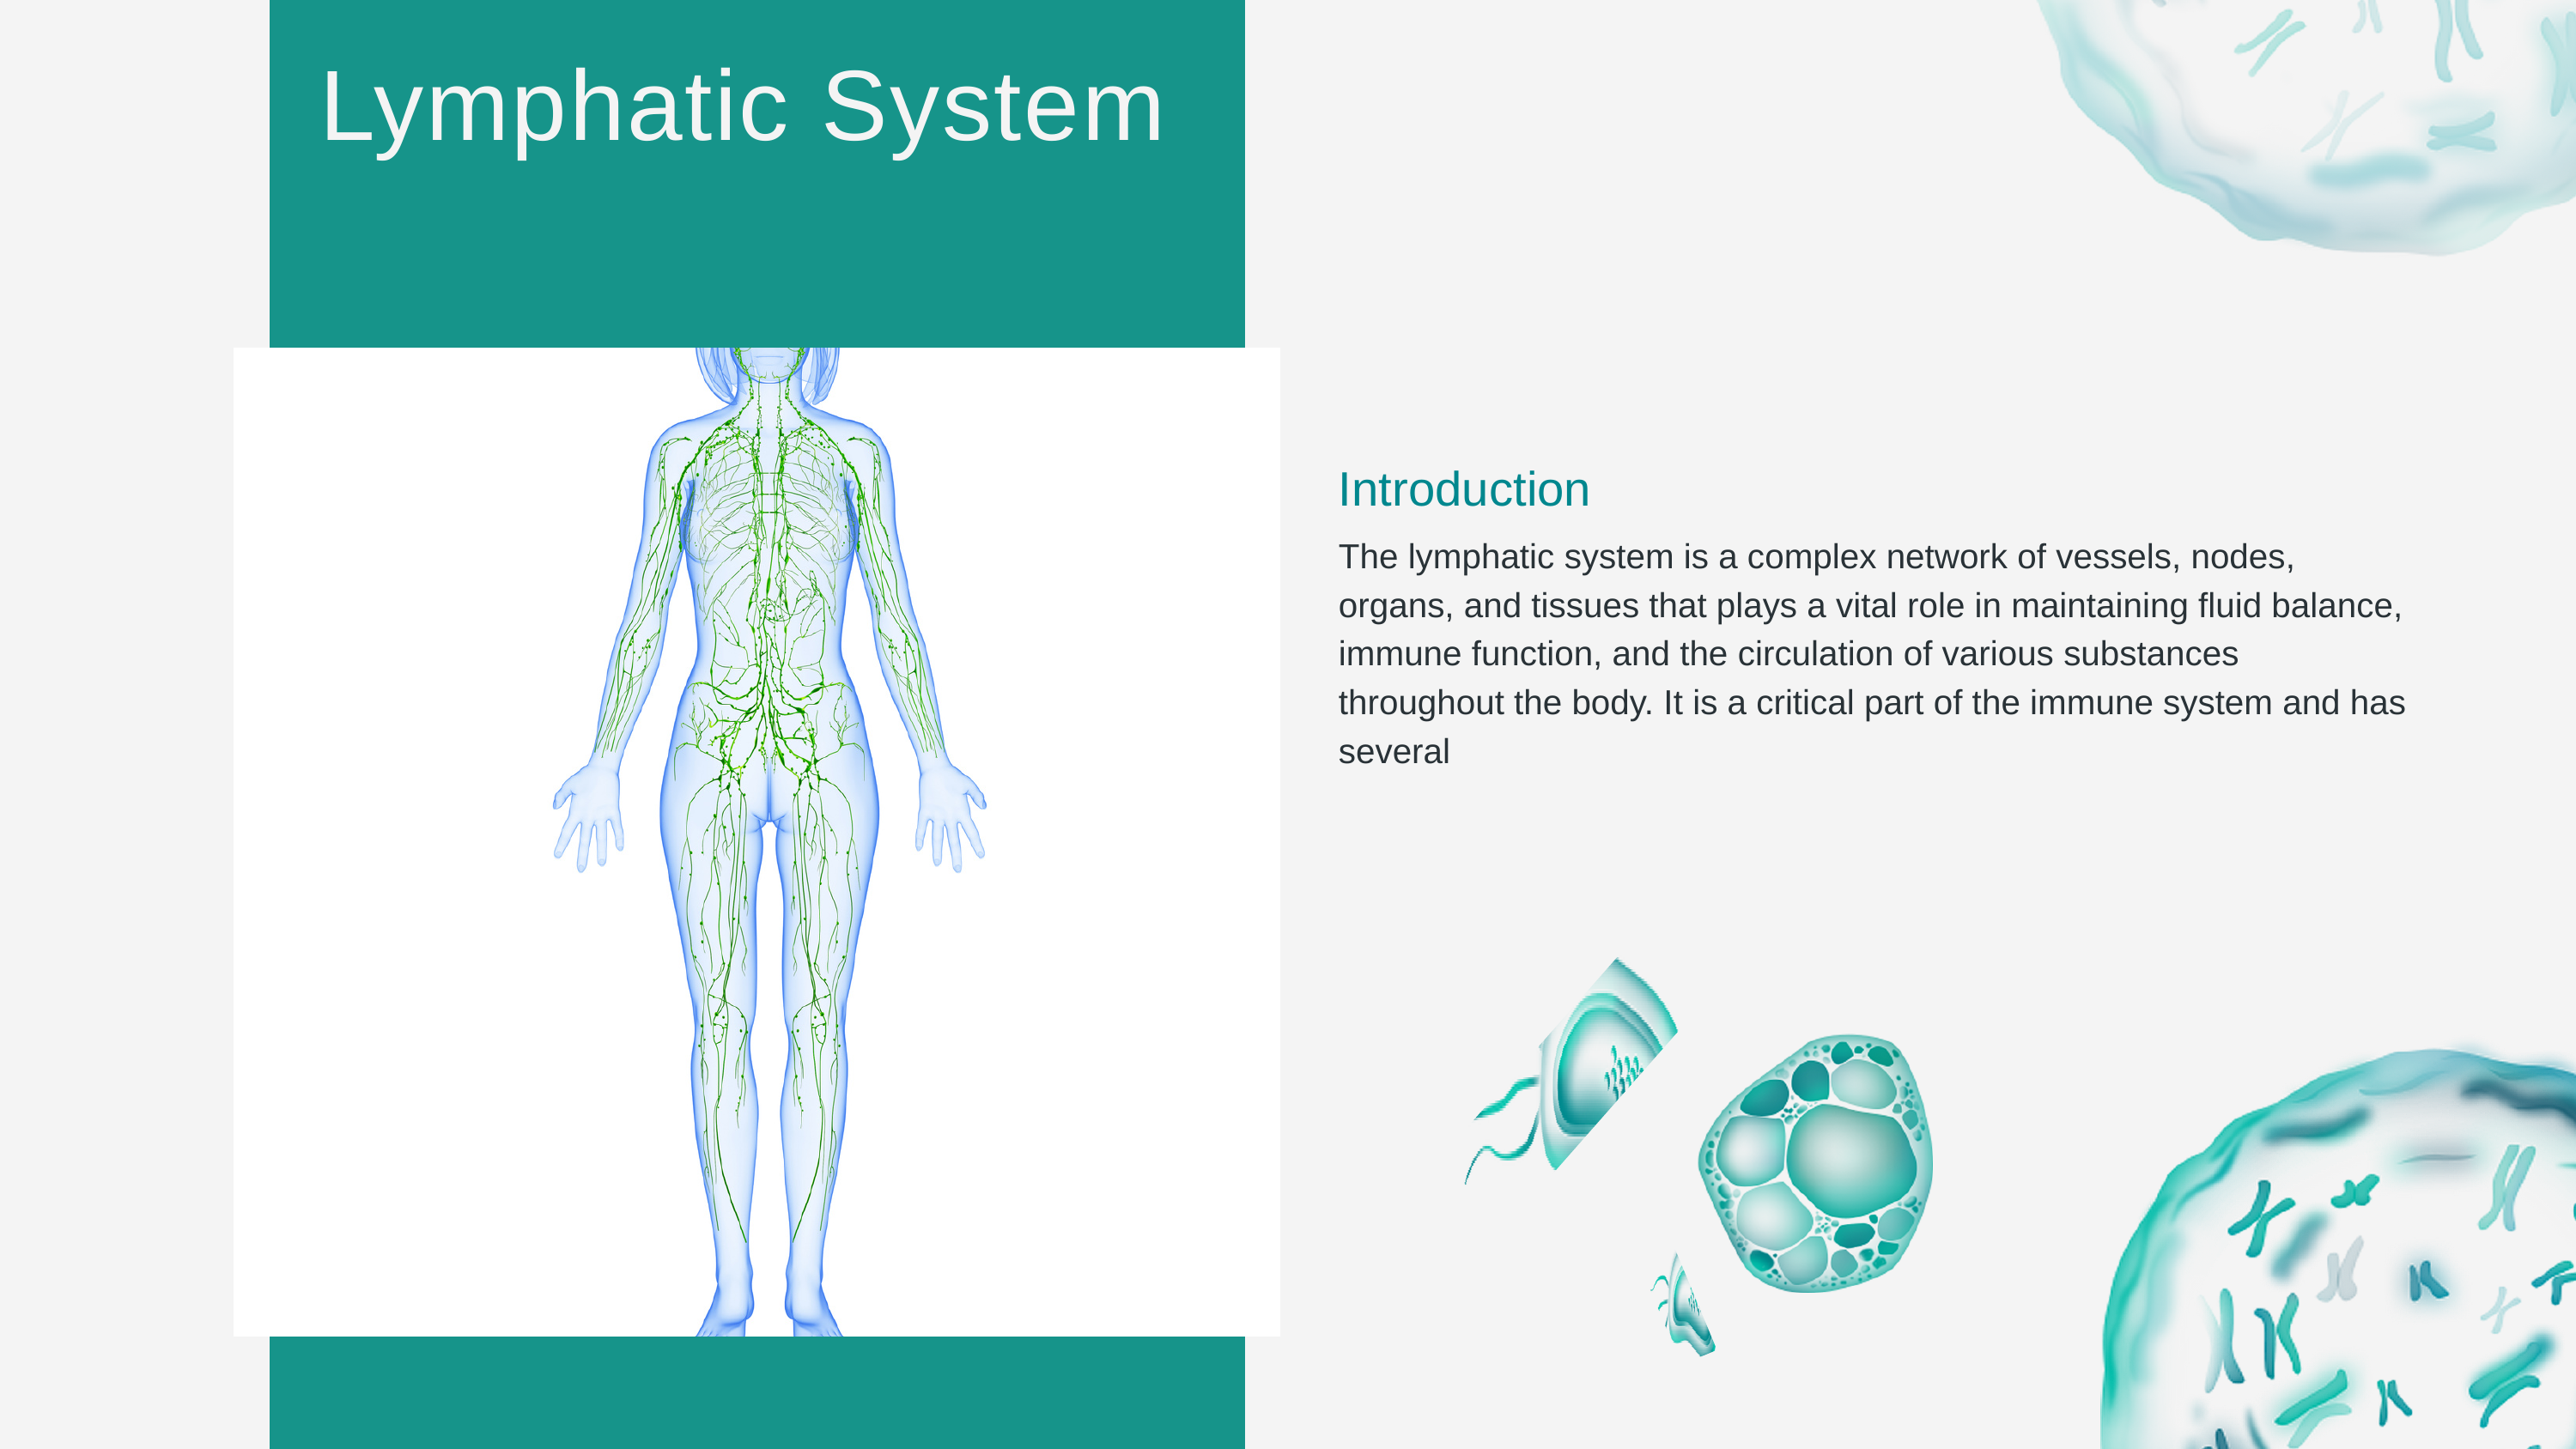

Lymphatic System

Introduction
The lymphatic system is a complex network of vessels, nodes, organs, and tissues that plays a vital role in maintaining fluid balance, immune function, and the circulation of various substances throughout the body. It is a critical part of the immune system and has several